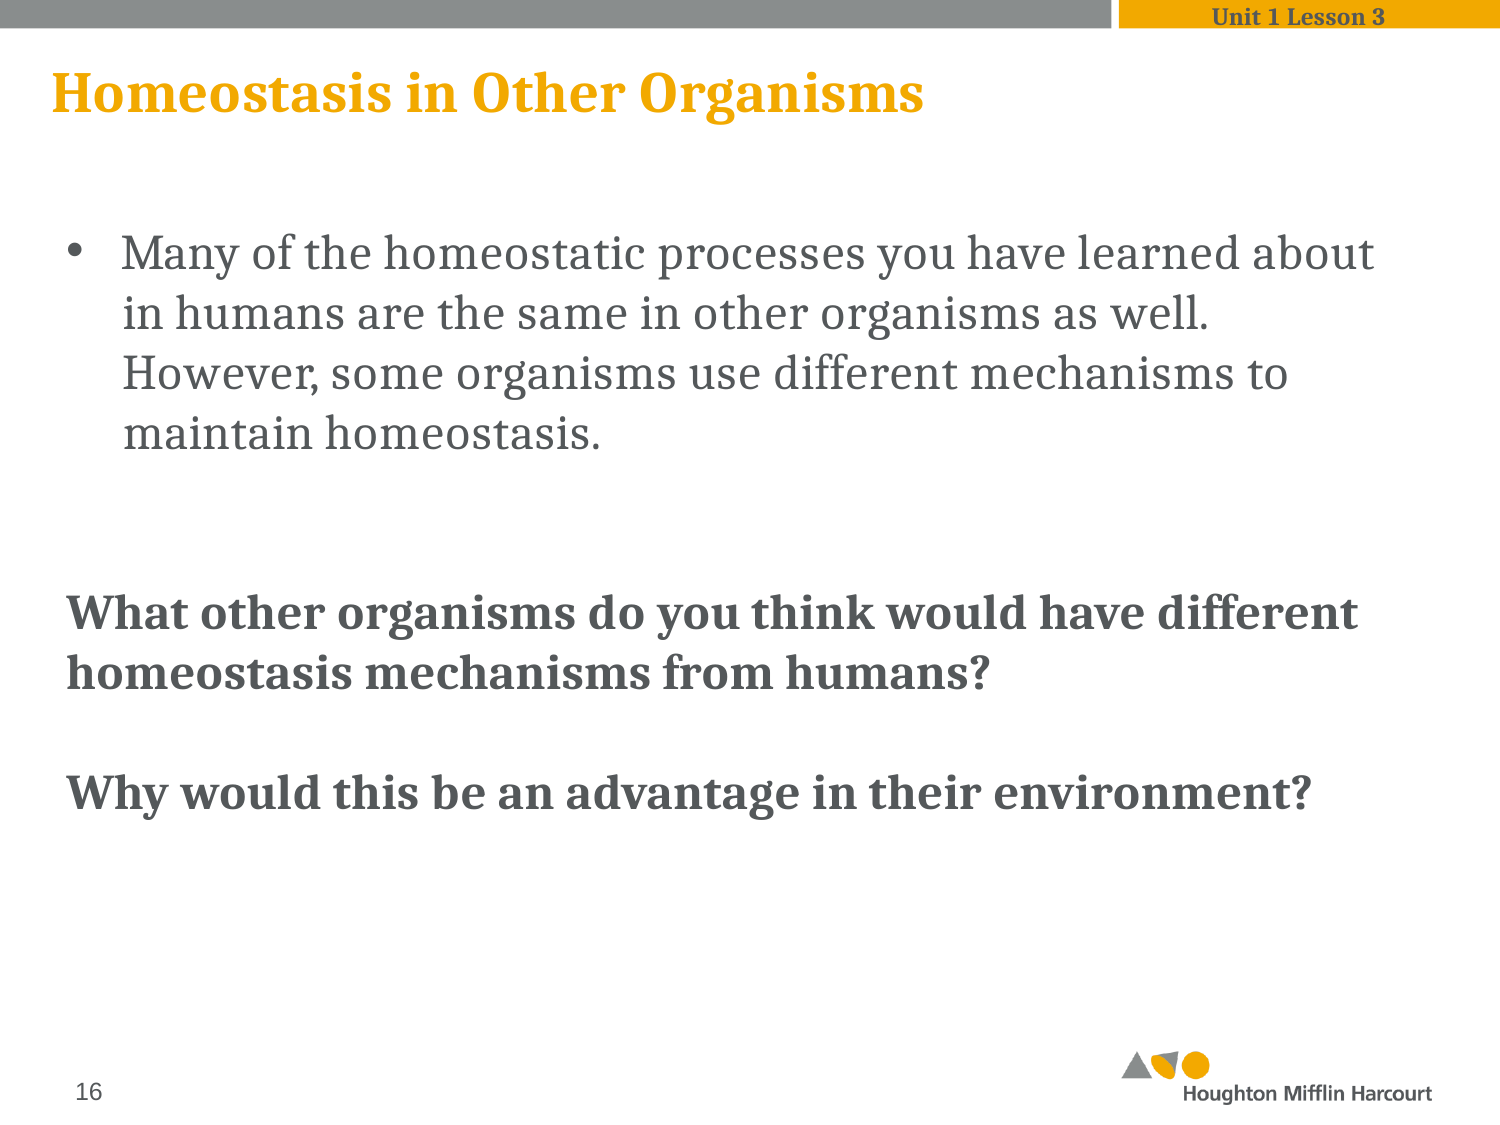

Unit 1 Lesson 3
# Homeostasis in Other Organisms
Many of the homeostatic processes you have learned about in humans are the same in other organisms as well. However, some organisms use different mechanisms to maintain homeostasis.

What other organisms do you think would have different homeostasis mechanisms from humans?

Why would this be an advantage in their environment?
16